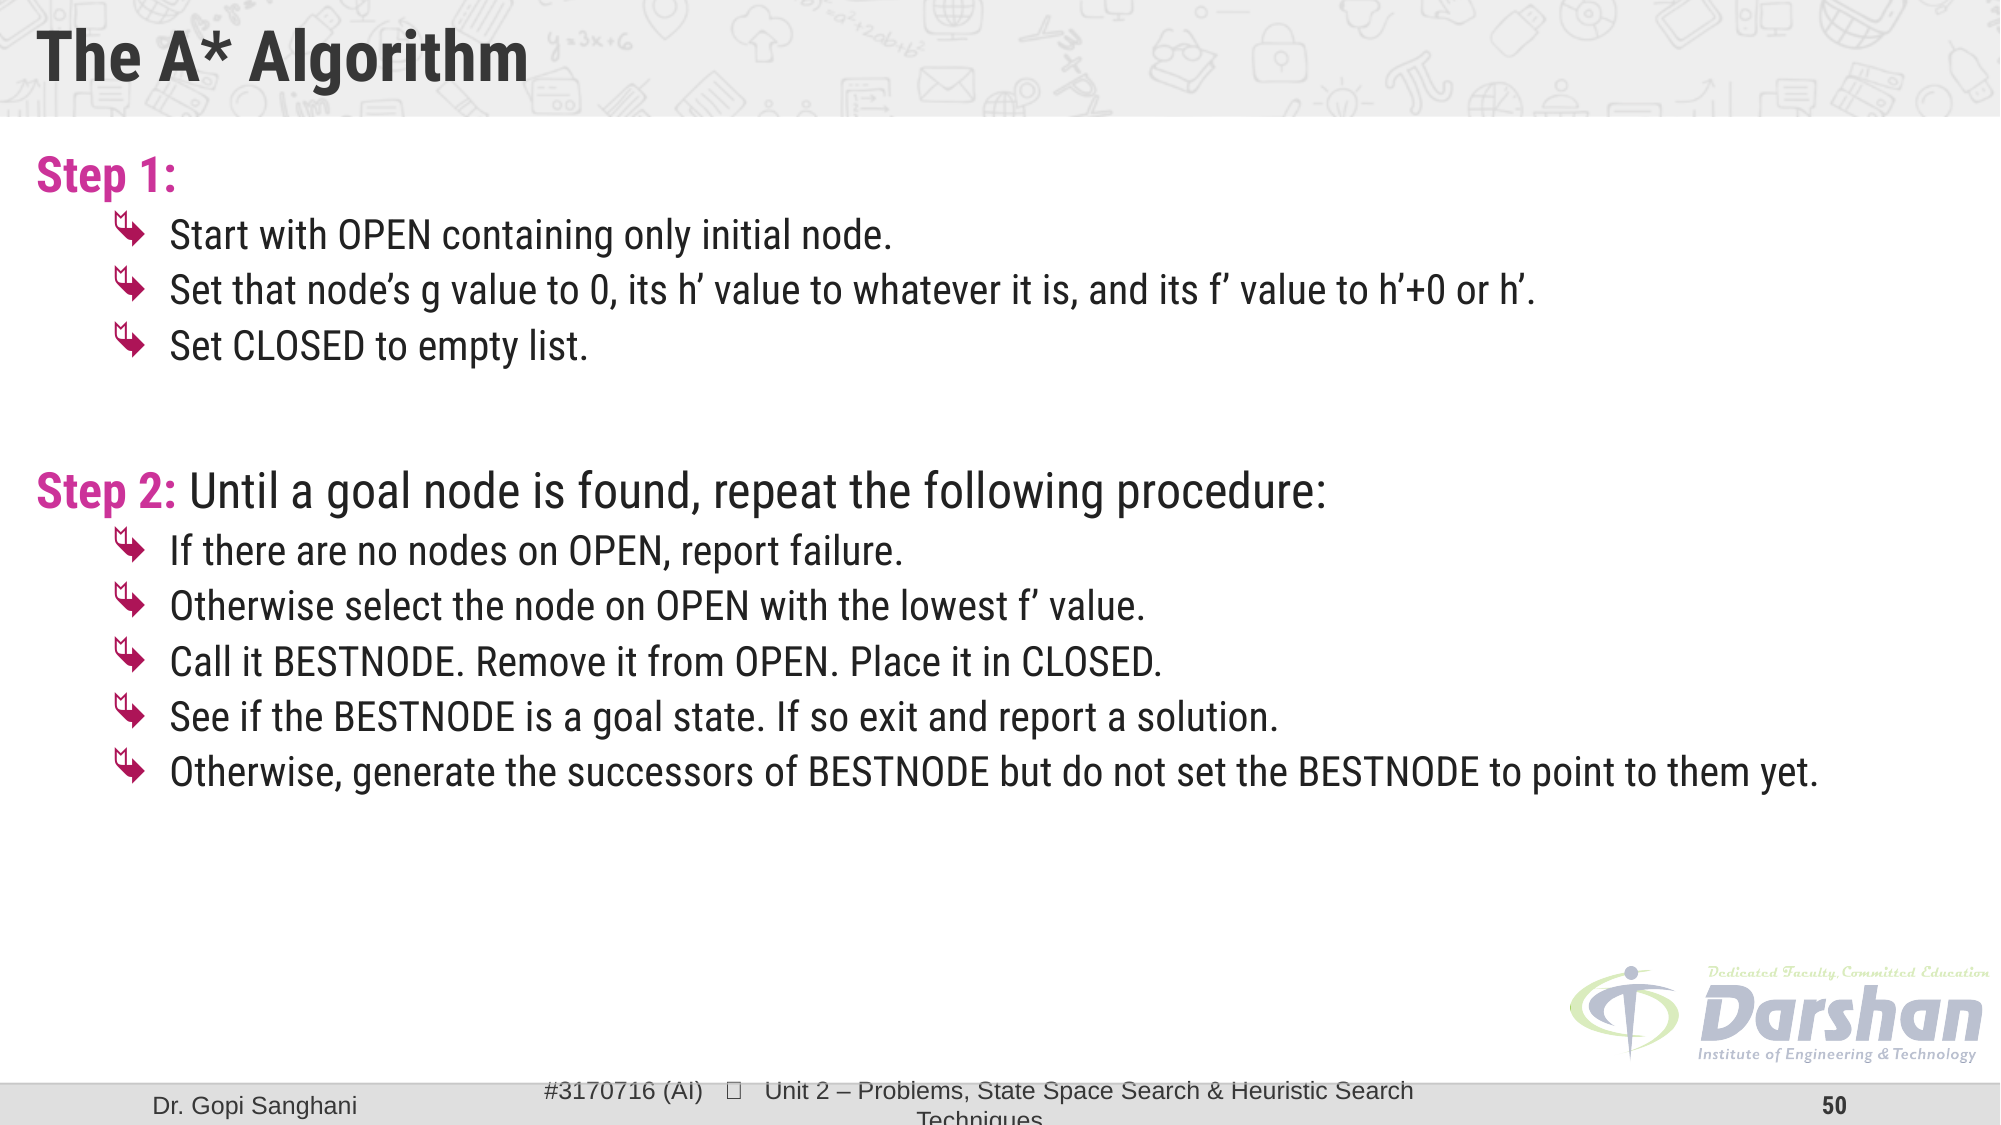

# The A* Algorithm
Step 1:
Start with OPEN containing only initial node.
Set that node’s g value to 0, its h’ value to whatever it is, and its f’ value to h’+0 or h’.
Set CLOSED to empty list.

Step 2: Until a goal node is found, repeat the following procedure:
If there are no nodes on OPEN, report failure.
Otherwise select the node on OPEN with the lowest f’ value.
Call it BESTNODE. Remove it from OPEN. Place it in CLOSED.
See if the BESTNODE is a goal state. If so exit and report a solution.
Otherwise, generate the successors of BESTNODE but do not set the BESTNODE to point to them yet.